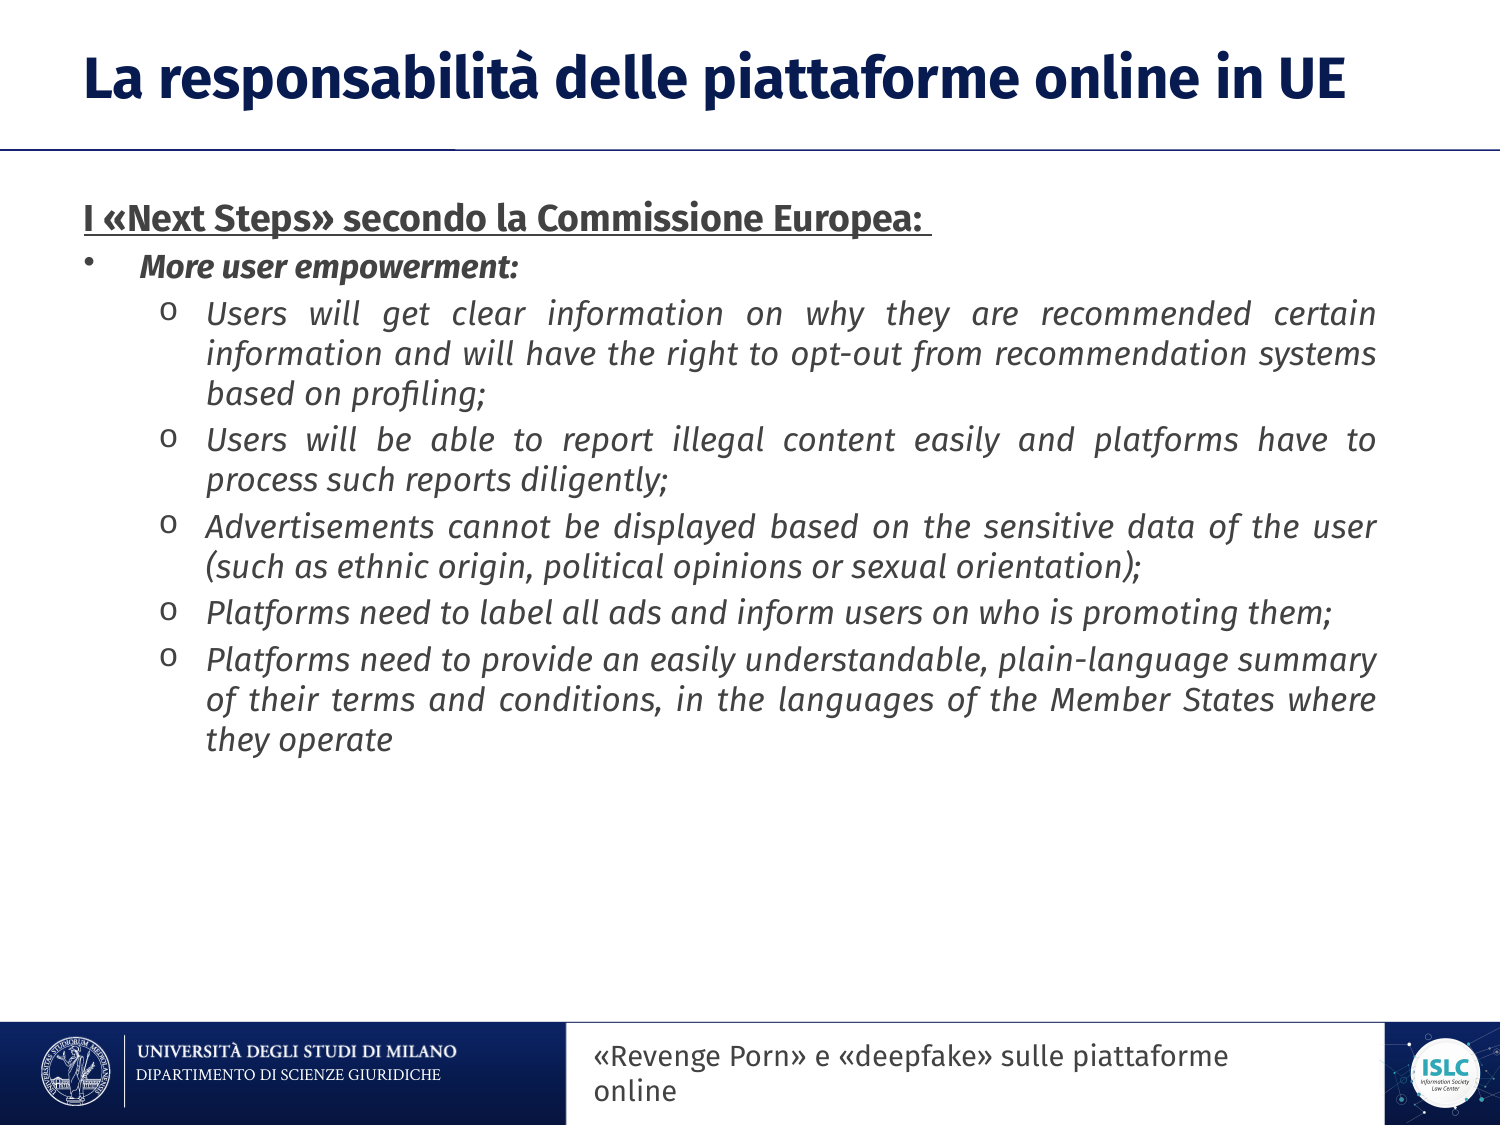

# La responsabilità delle piattaforme online in UE
I «Next Steps» secondo la Commissione Europea:
More user empowerment:
Users will get clear information on why they are recommended certain information and will have the right to opt-out from recommendation systems based on profiling;
Users will be able to report illegal content easily and platforms have to process such reports diligently;
Advertisements cannot be displayed based on the sensitive data of the user (such as ethnic origin, political opinions or sexual orientation);
Platforms need to label all ads and inform users on who is promoting them;
Platforms need to provide an easily understandable, plain-language summary of their terms and conditions, in the languages of the Member States where they operate

«Revenge Porn» sulle piattaforme online
«Revenge Porn» e «deepfake» sulle piattaforme online
DIPARTIMENTO DI SCIENZE GIURIDICHE